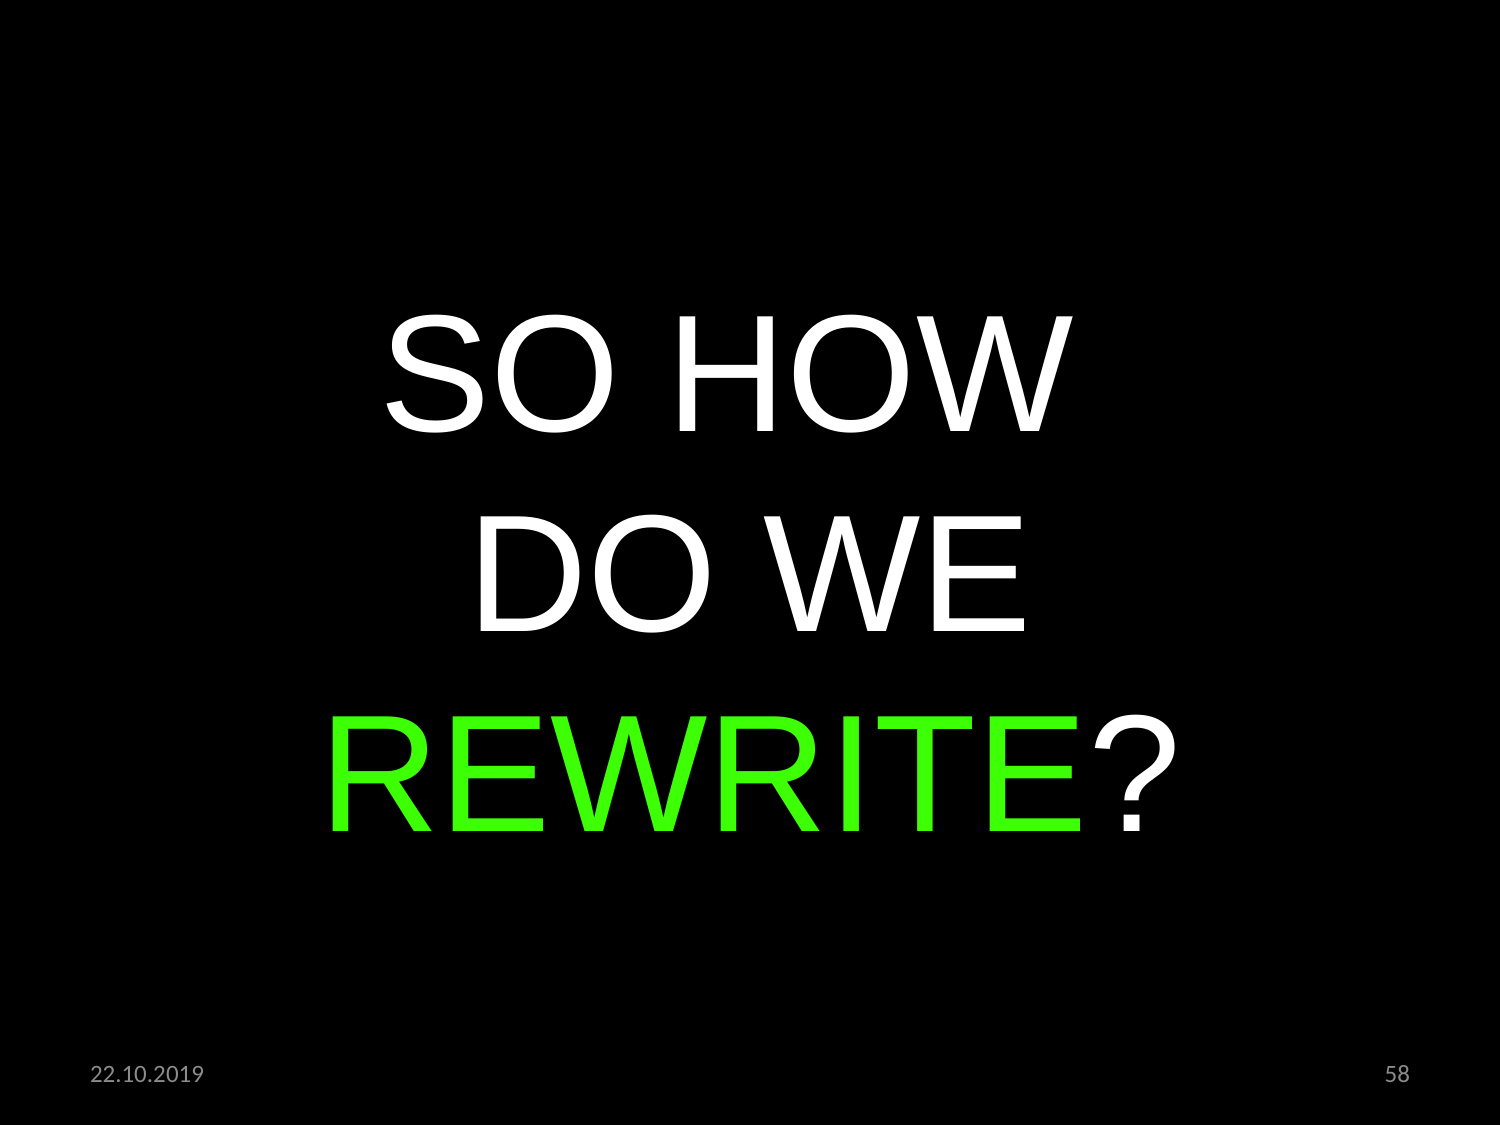

SO HOW
DO WE REWRITE?
22.10.2019
58